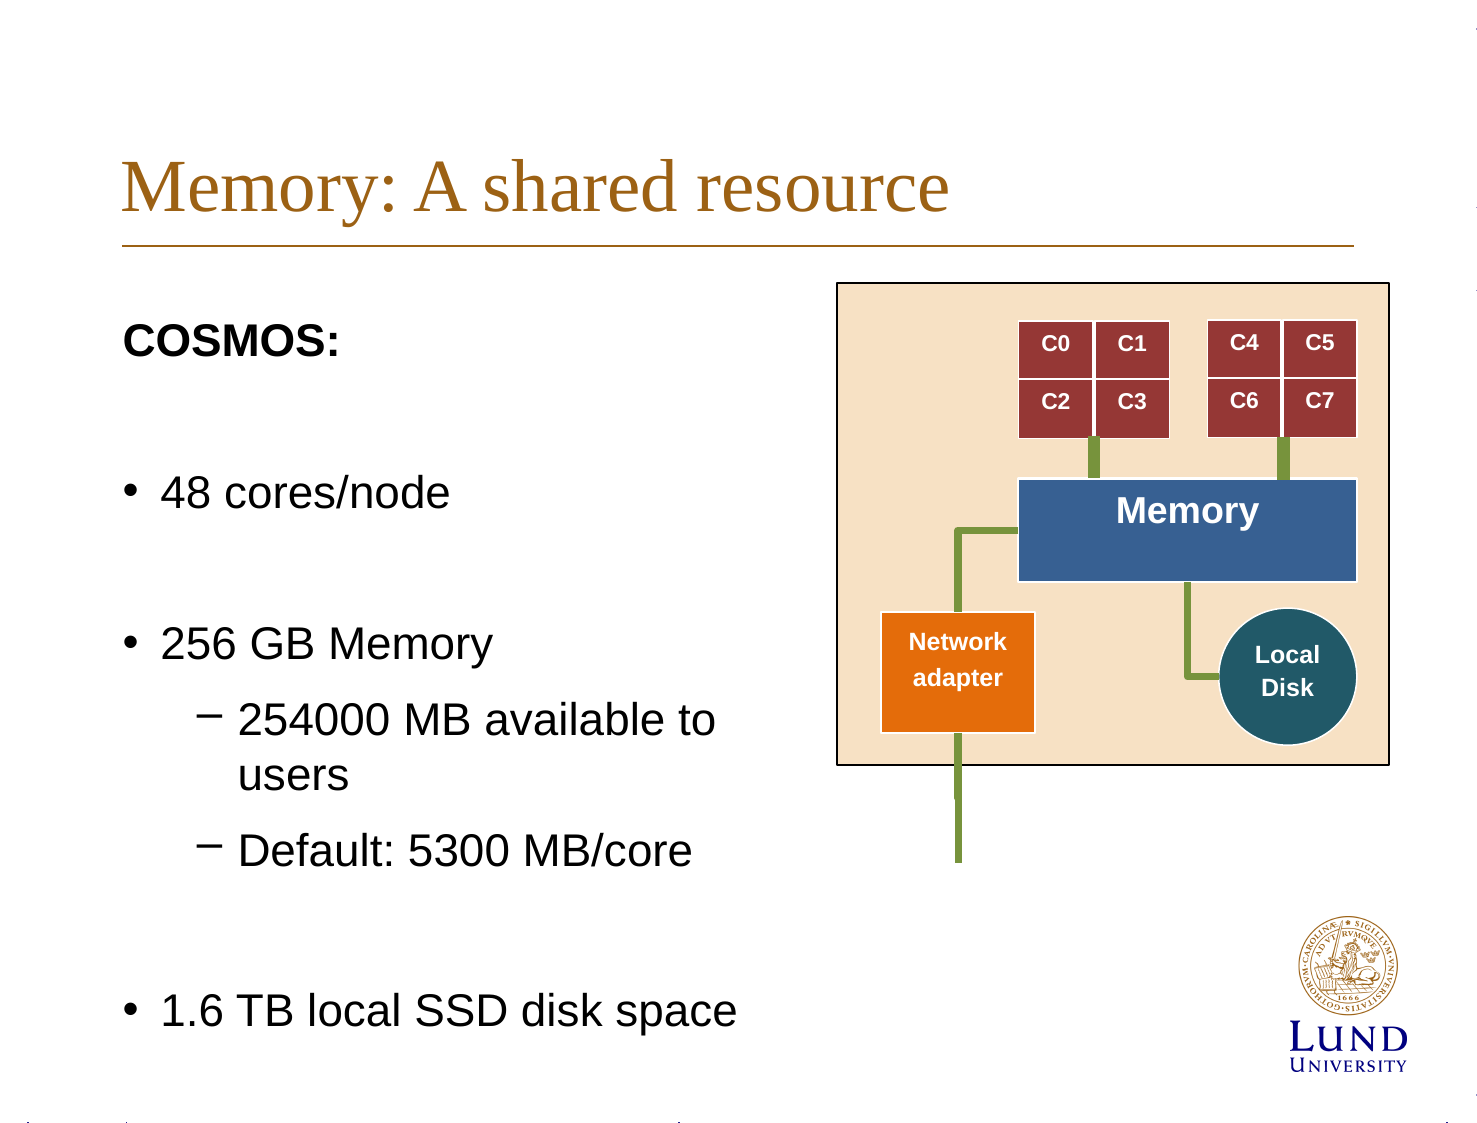

# Memory: A shared resource

C4
C5
C6
C7
C0
C1
C2
C3
Memory
Local Disk
Network adapter
COSMOS:

48 cores/node

256 GB Memory
254000 MB available to users
Default: 5300 MB/core

1.6 TB local SSD disk space